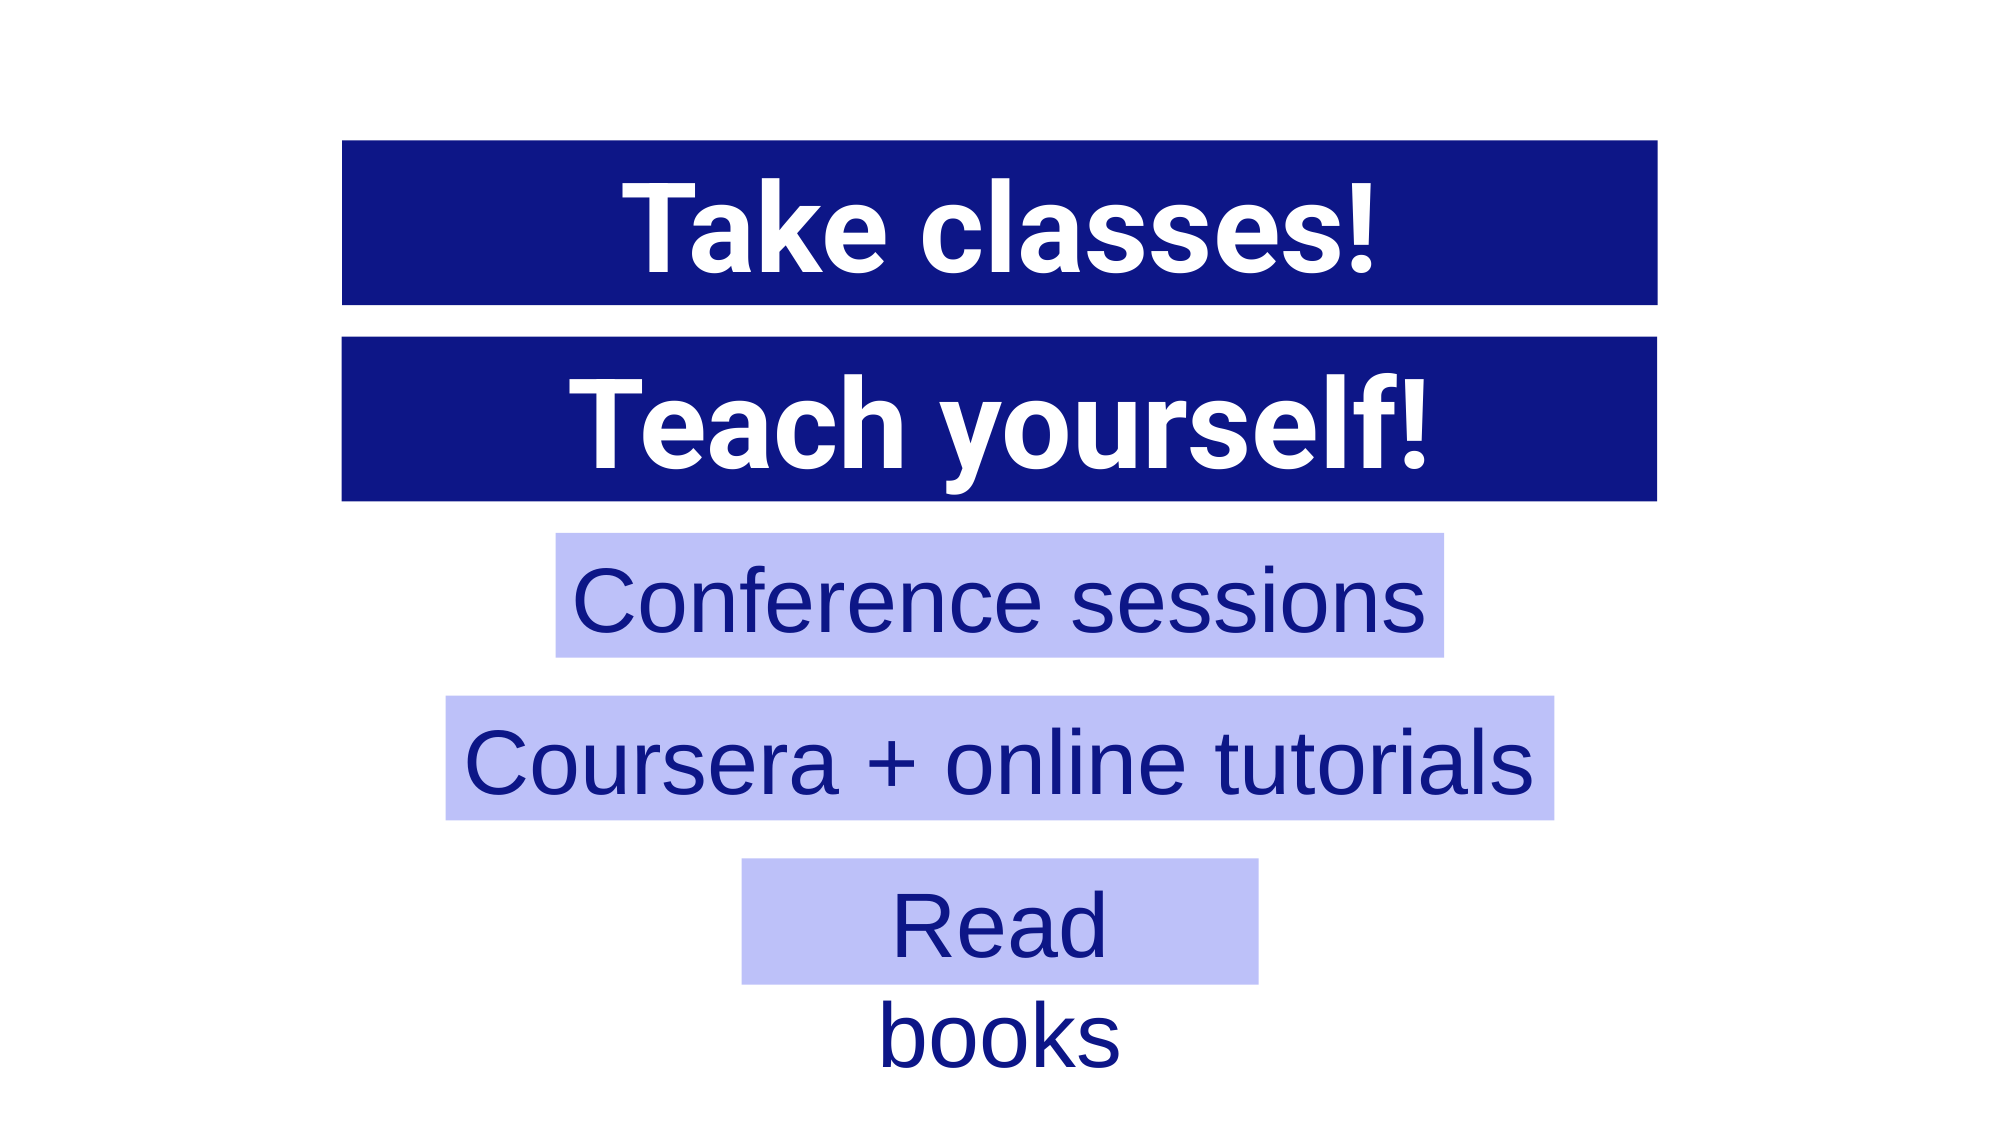

Take classes!
Teach yourself!
Conference sessions
Coursera + online tutorials
Read books